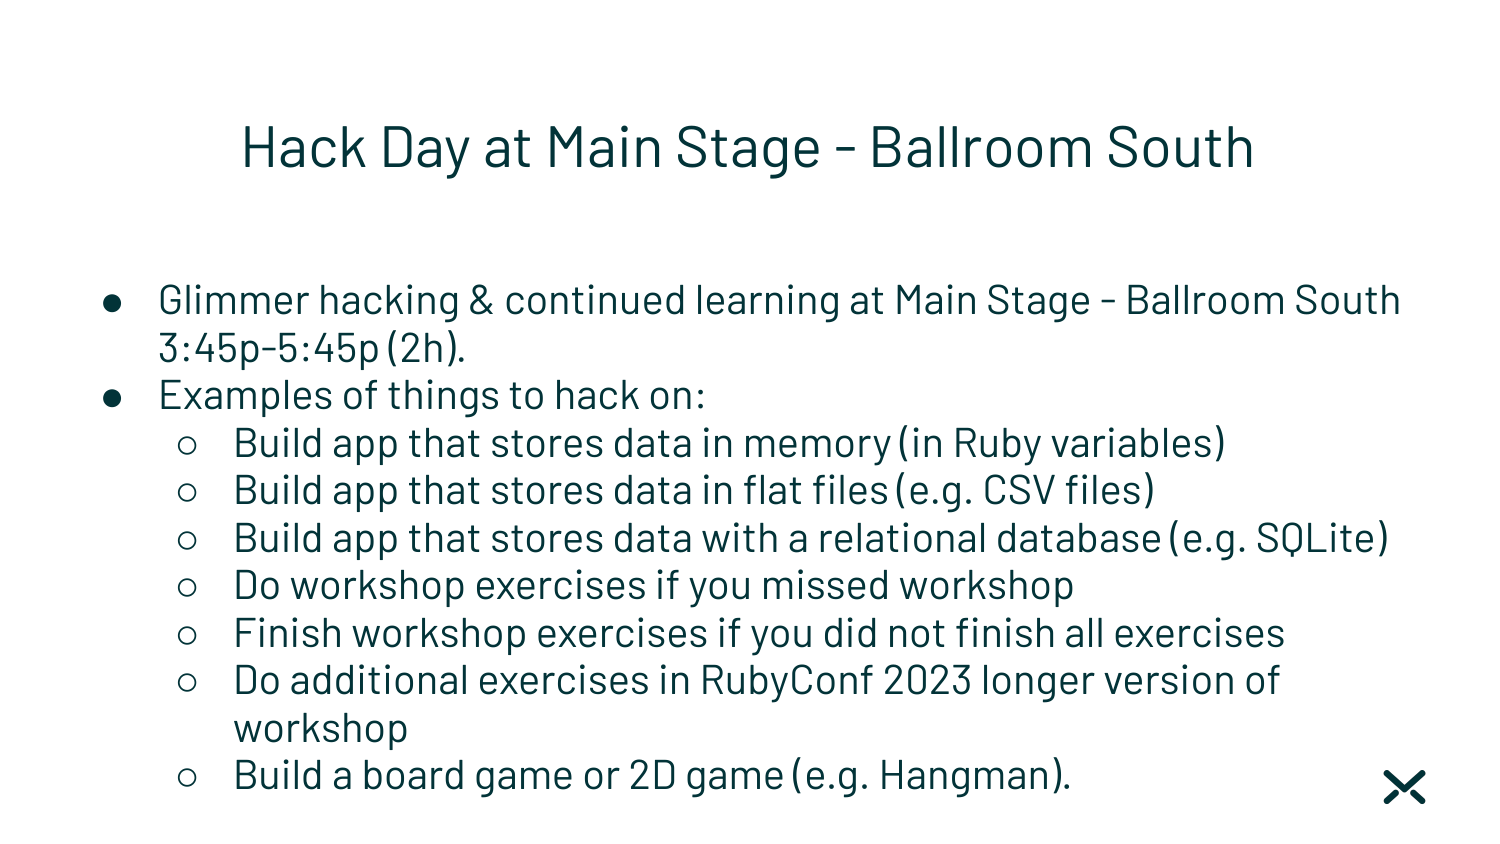

# Hack Day at Main Stage - Ballroom South
Glimmer hacking & continued learning at Main Stage - Ballroom South 3:45p-5:45p (2h).
Examples of things to hack on:
Build app that stores data in memory (in Ruby variables)
Build app that stores data in flat files (e.g. CSV files)
Build app that stores data with a relational database (e.g. SQLite)
Do workshop exercises if you missed workshop
Finish workshop exercises if you did not finish all exercises
Do additional exercises in RubyConf 2023 longer version of workshop
Build a board game or 2D game (e.g. Hangman).